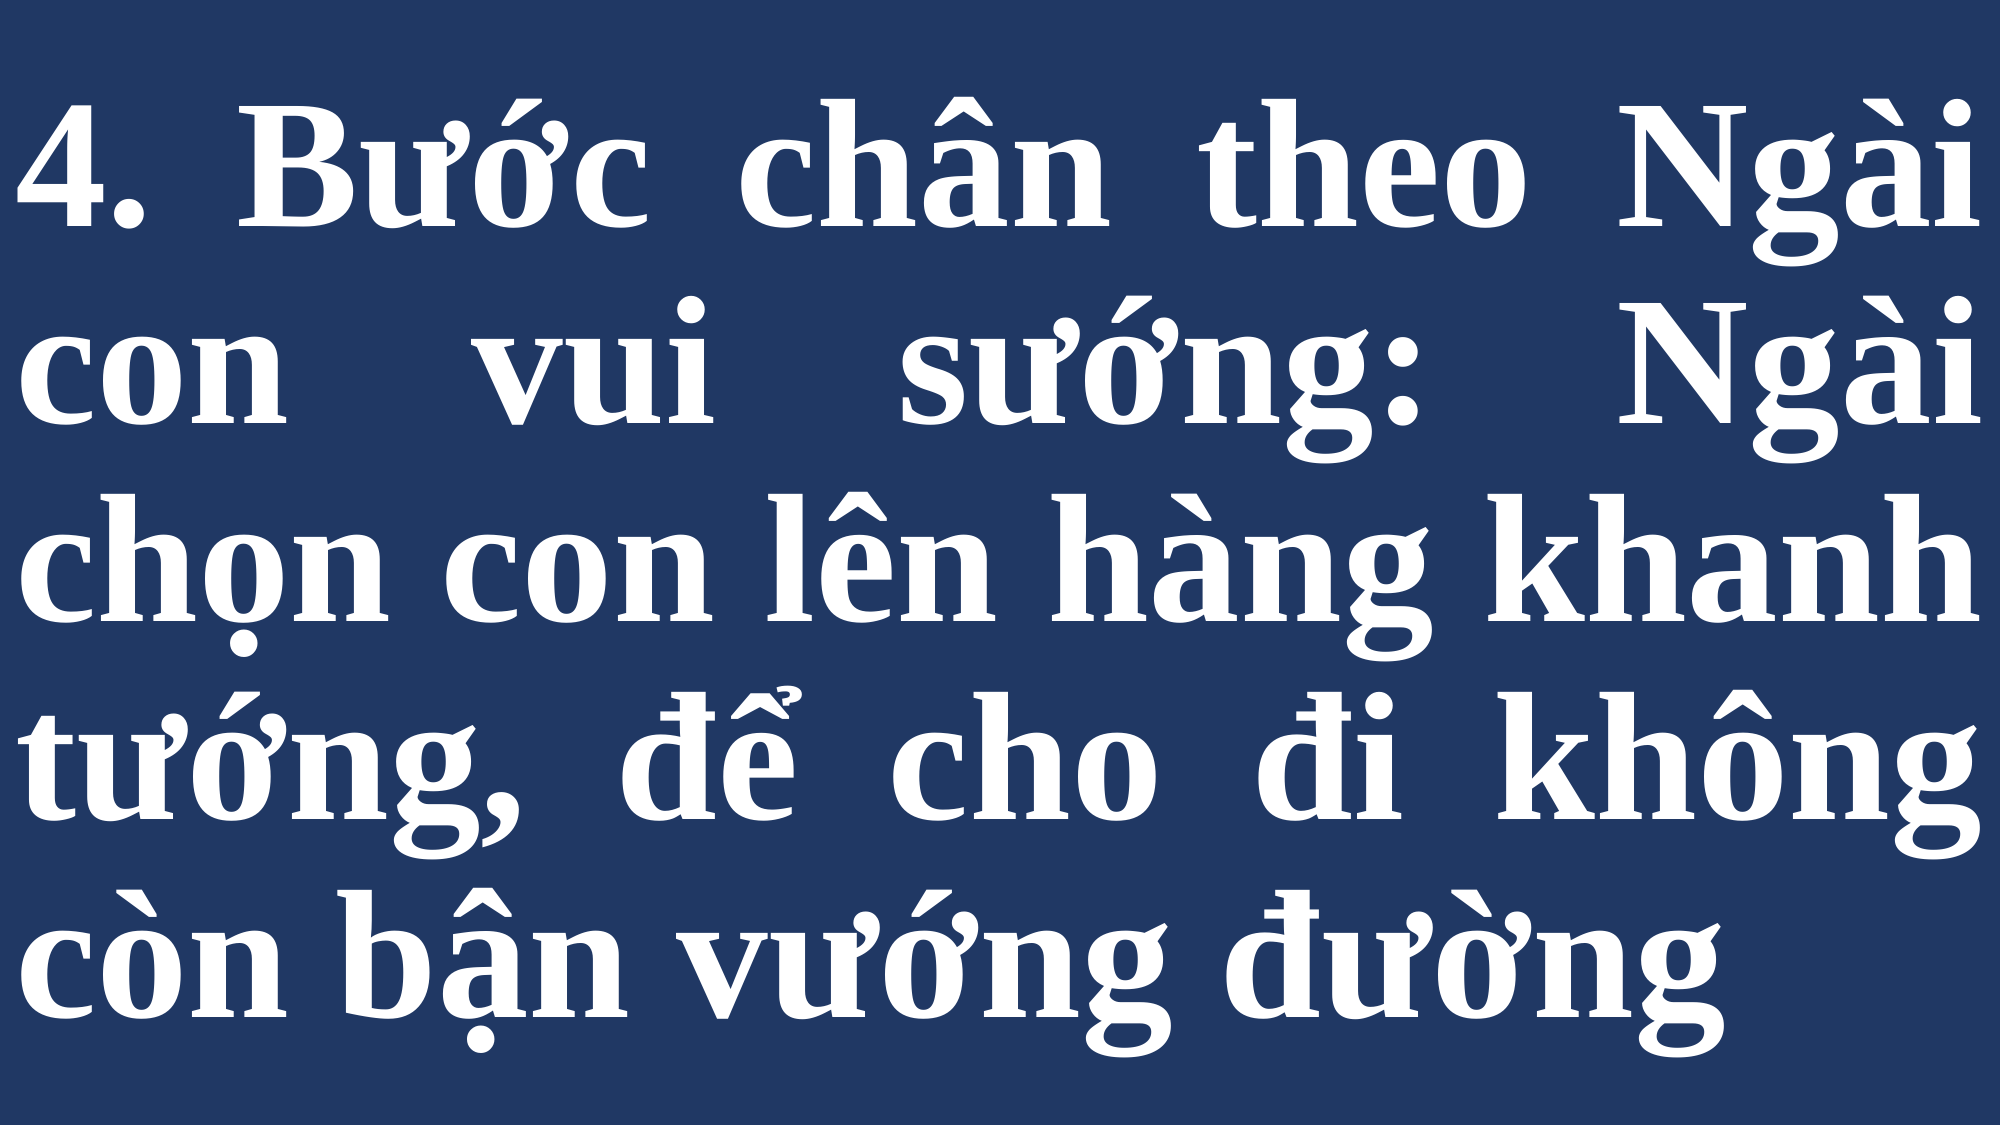

# 4. Bước chân theo Ngài con vui sướng: Ngài chọn con lên hàng khanh tướng, để cho đi không còn bận vướng đường